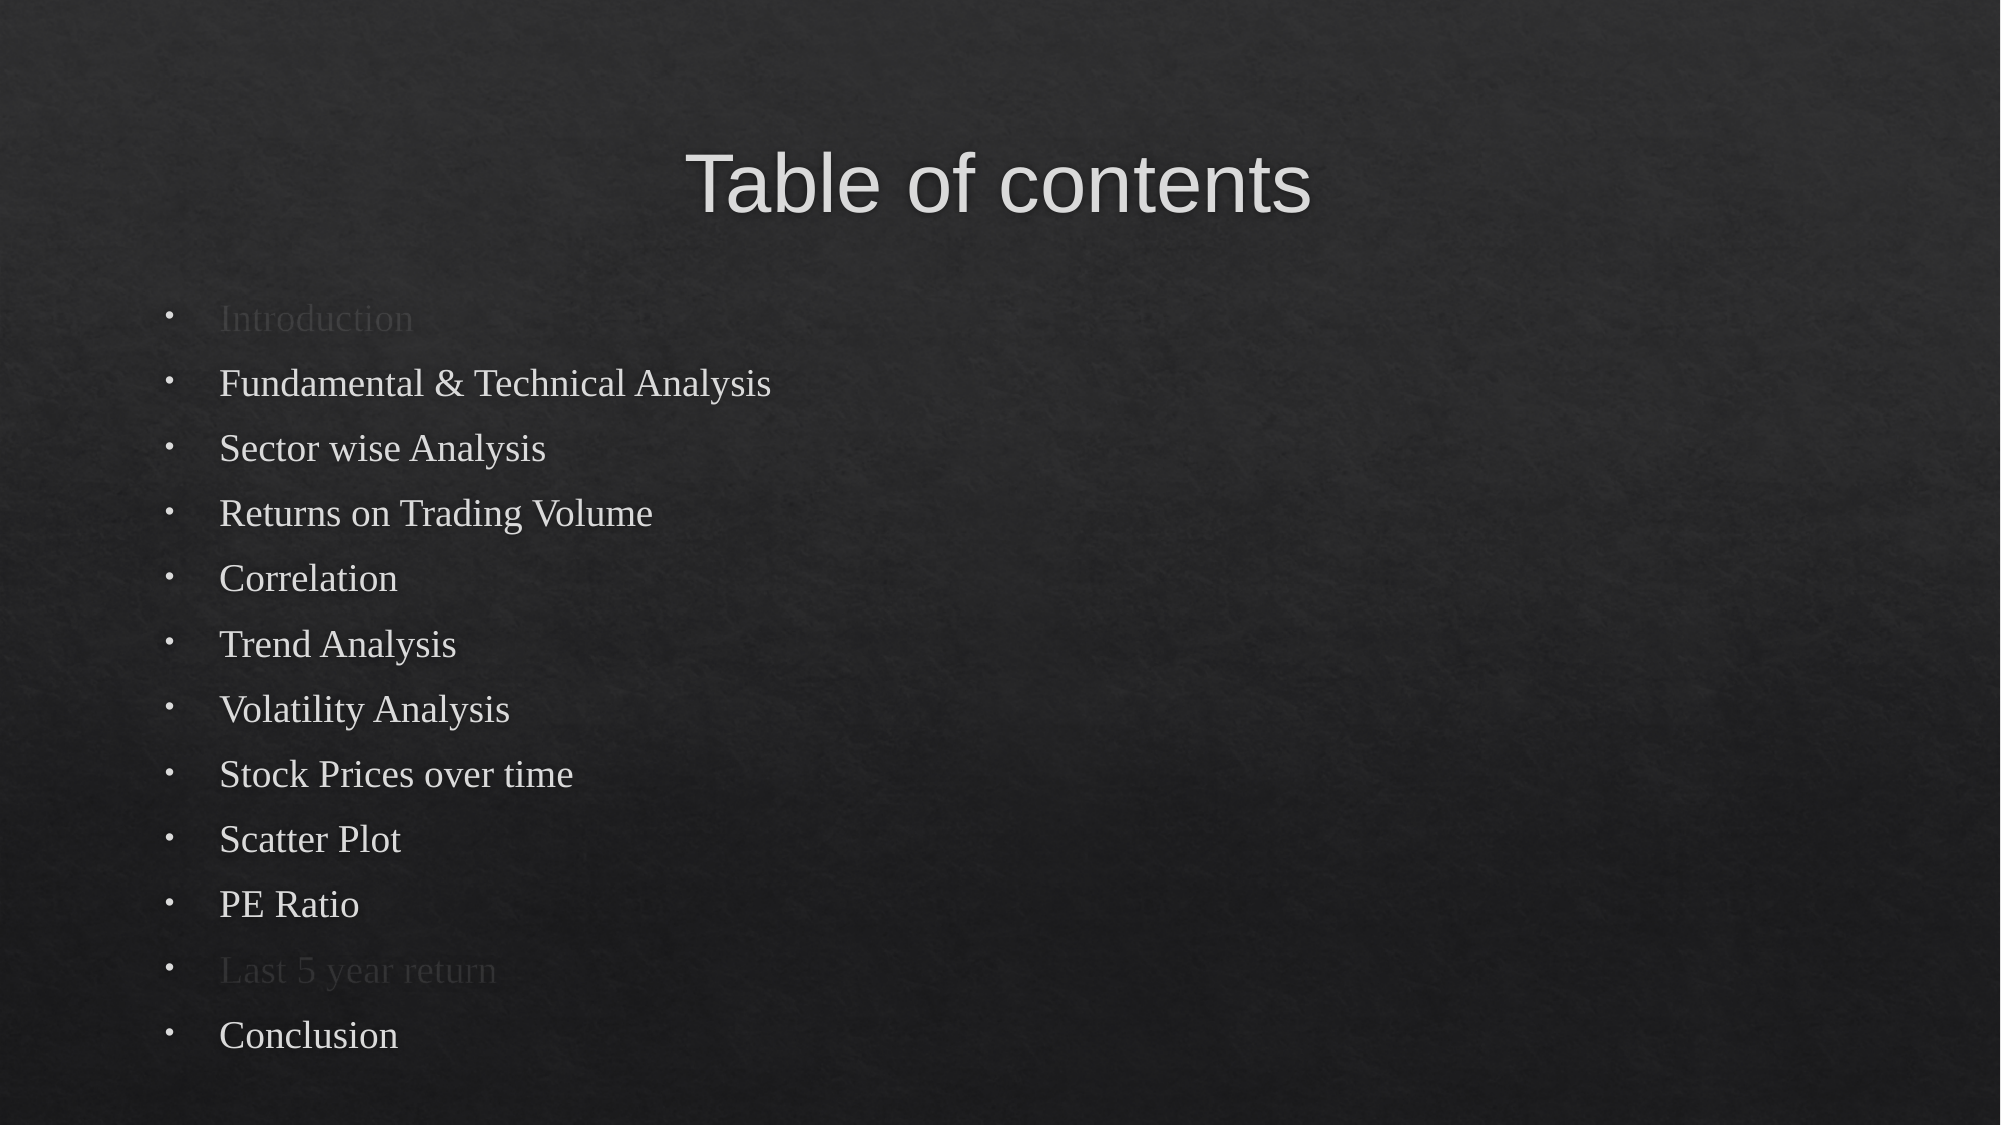

# Table of contents
Introduction
Fundamental & Technical Analysis
Sector wise Analysis
Returns on Trading Volume
Correlation
Trend Analysis
Volatility Analysis
Stock Prices over time
Scatter Plot
PE Ratio
Last 5 year return
Conclusion